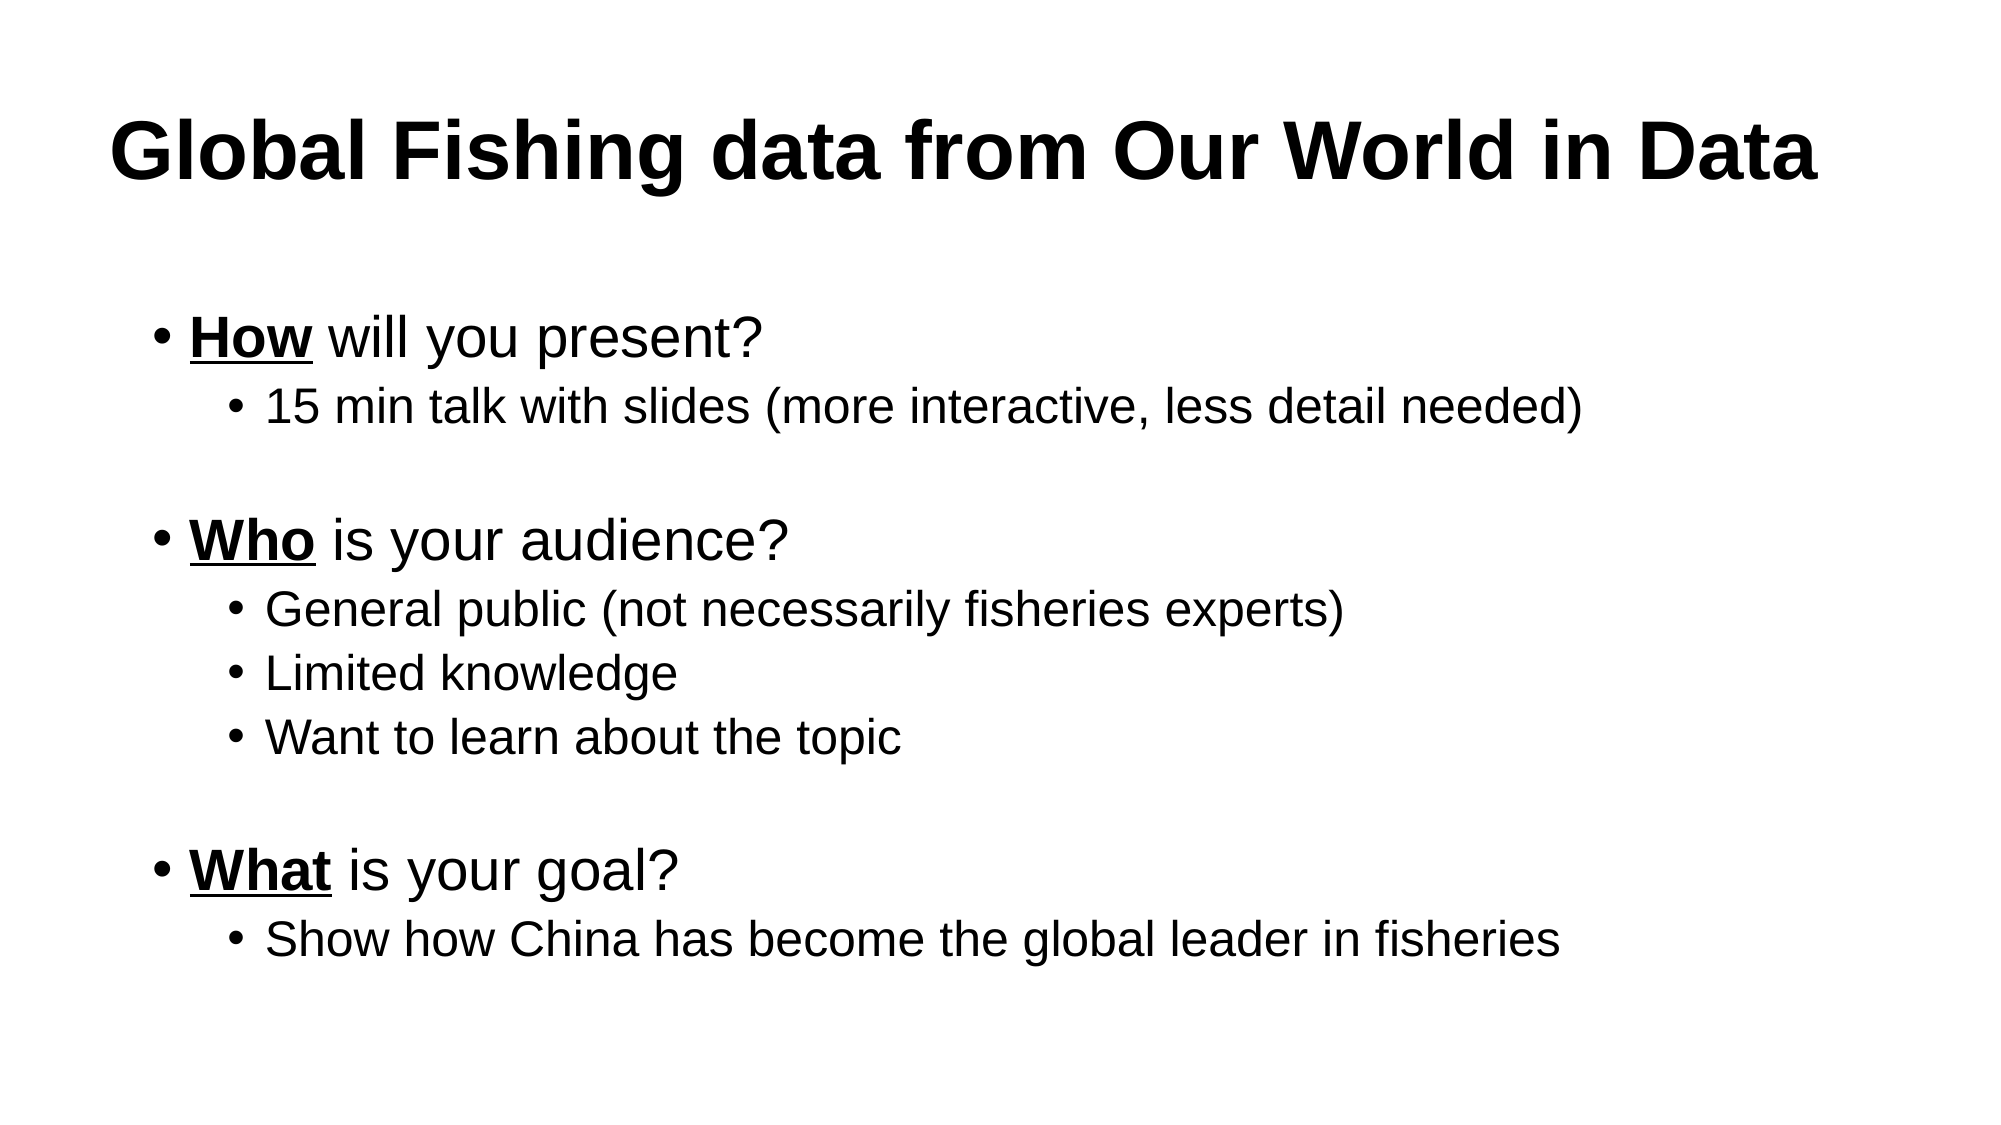

Global Fishing data from Our World in Data
How will you present?
15 min talk with slides (more interactive, less detail needed)
Who is your audience?
General public (not necessarily fisheries experts)
Limited knowledge
Want to learn about the topic
What is your goal?
Show how China has become the global leader in fisheries